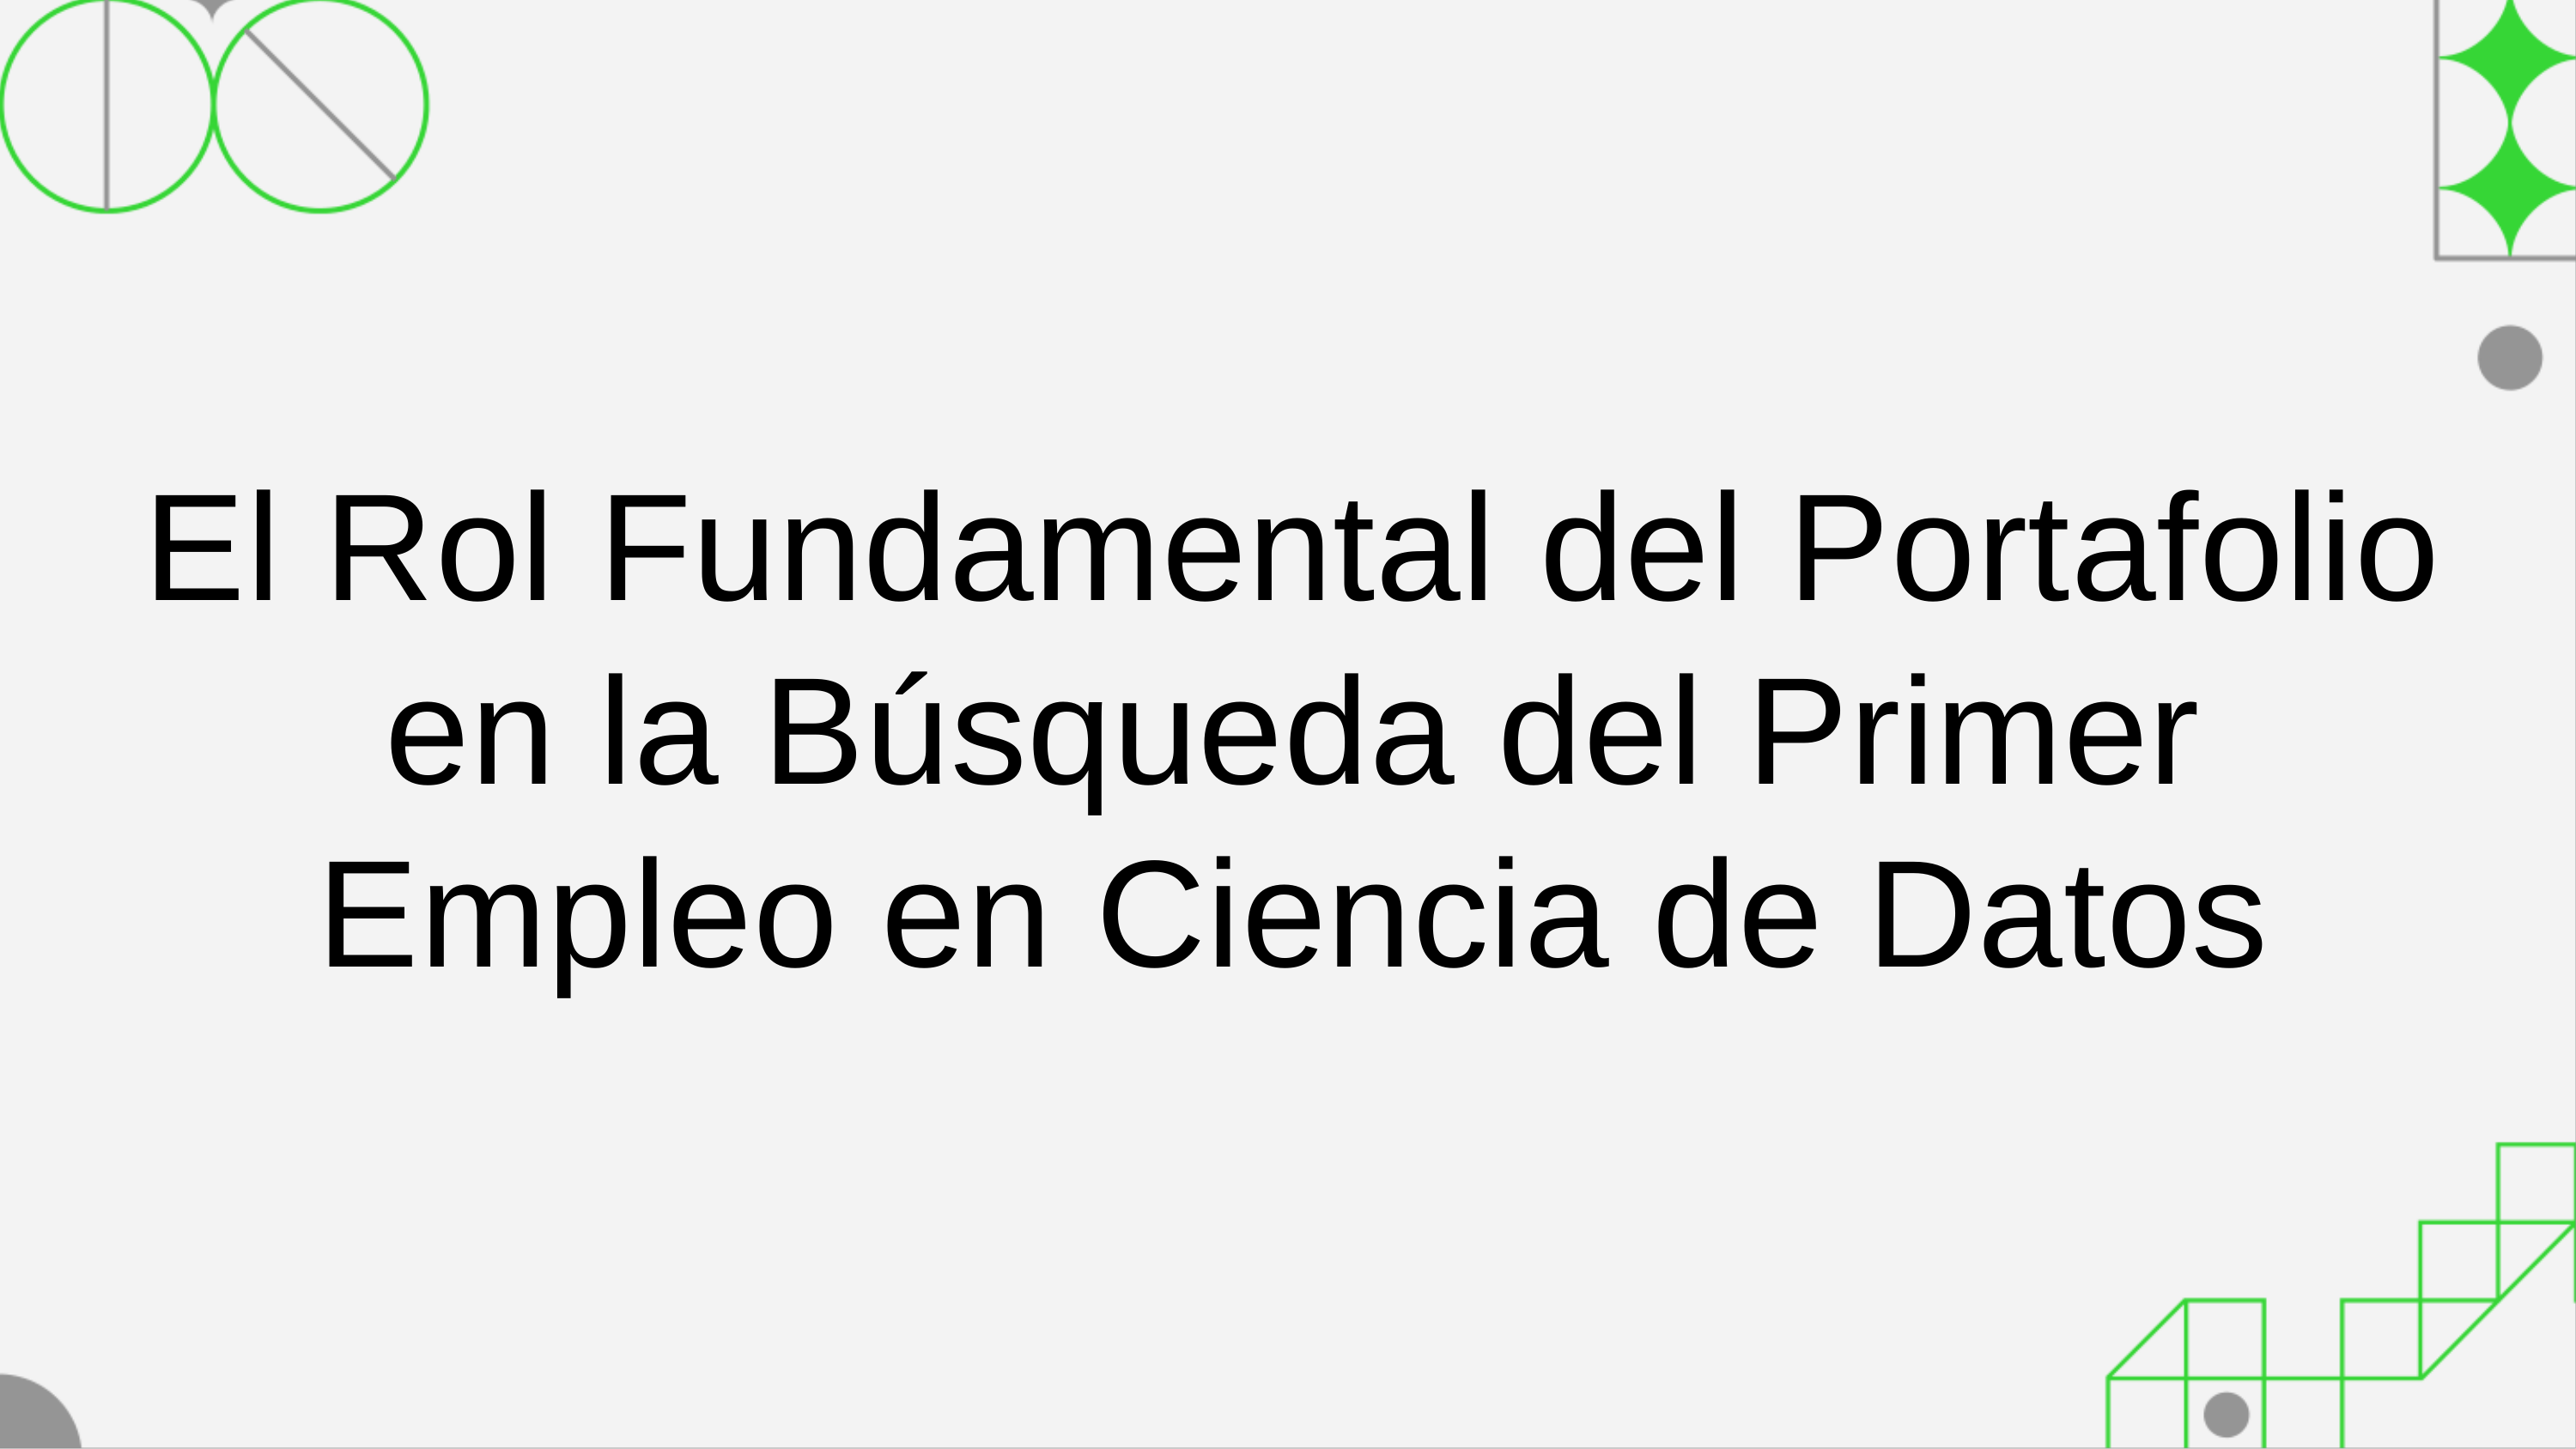

El Rol Fundamental del Portafolio en la Búsqueda del Primer Empleo en Ciencia de Datos